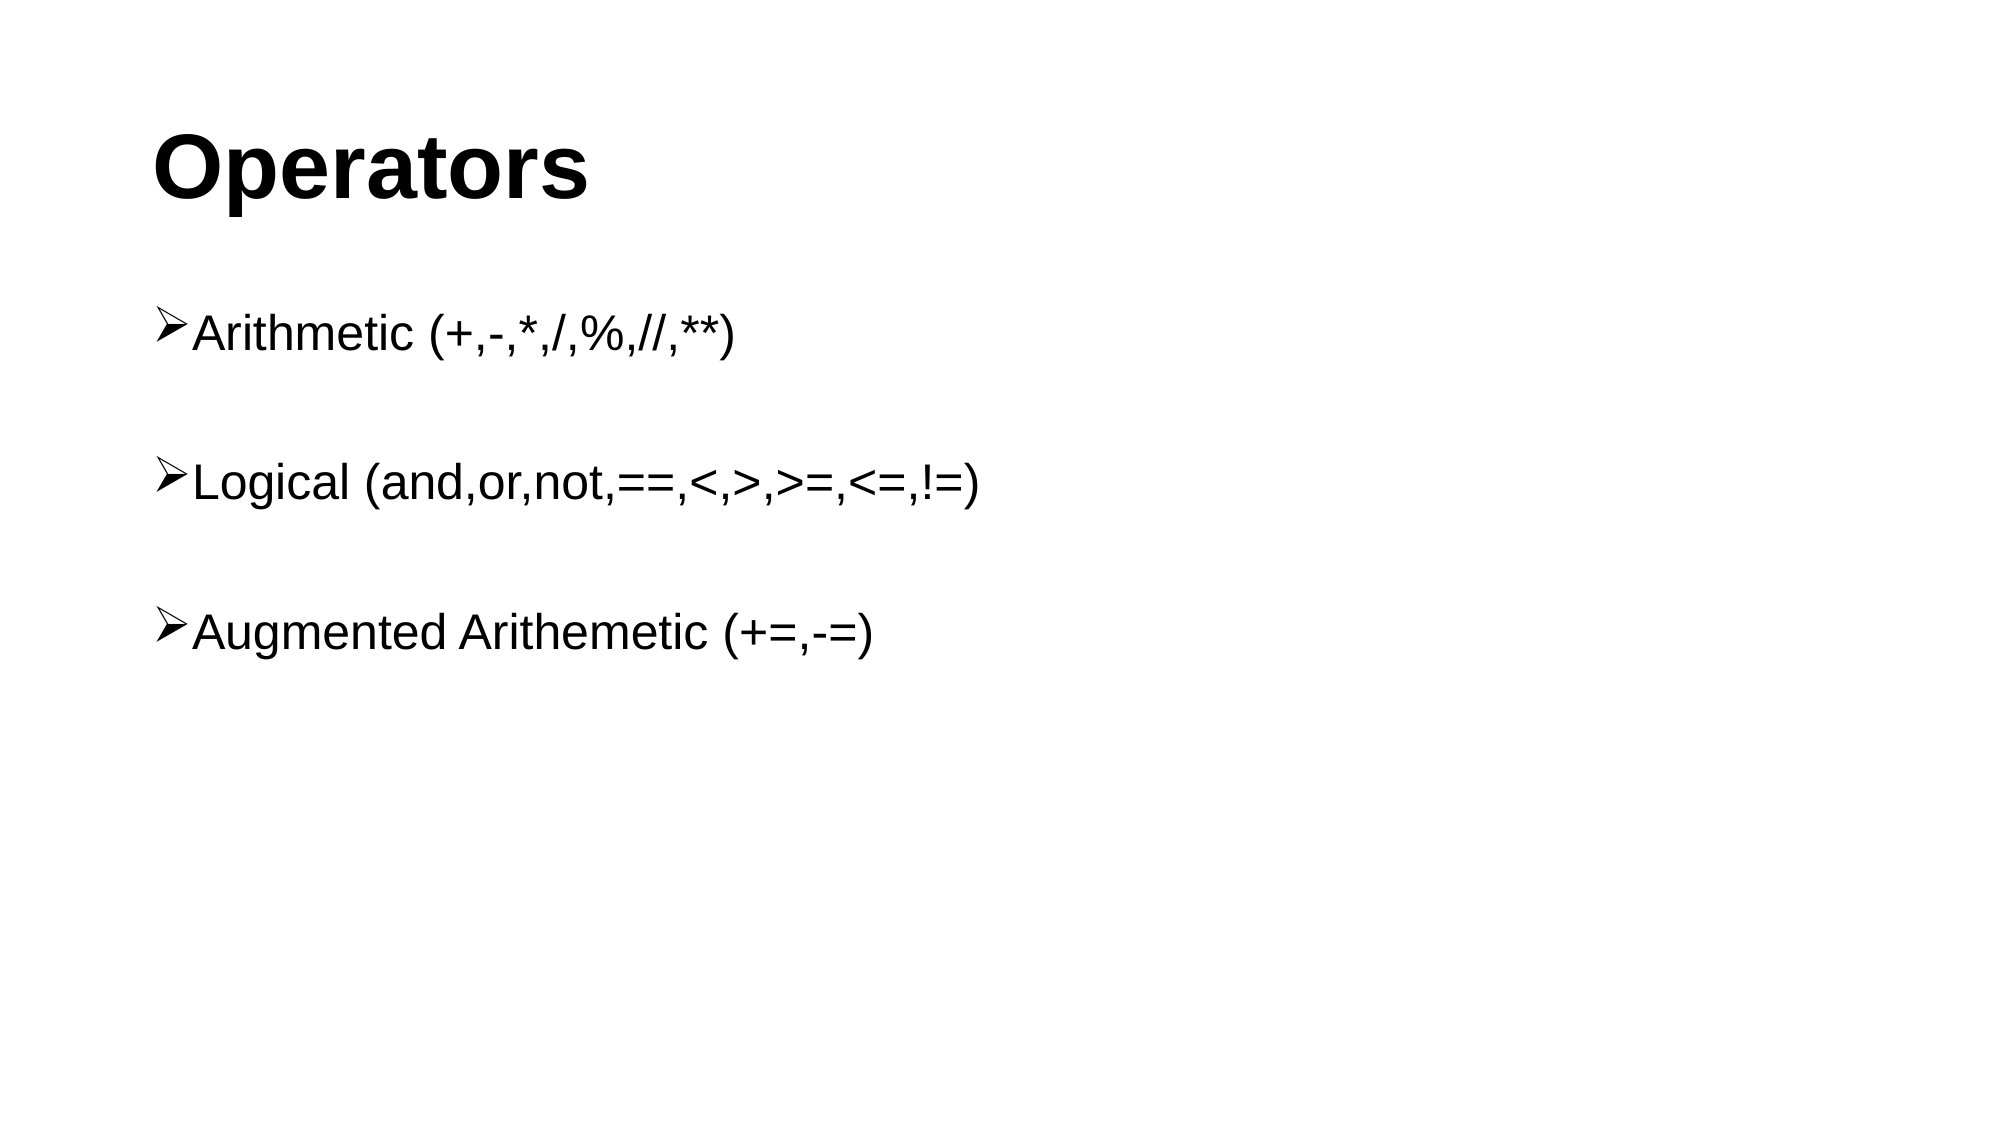

# Operators
Arithmetic (+,-,*,/,%,//,**)

Logical (and,or,not,==,<,>,>=,<=,!=)

Augmented Arithemetic (+=,-=)